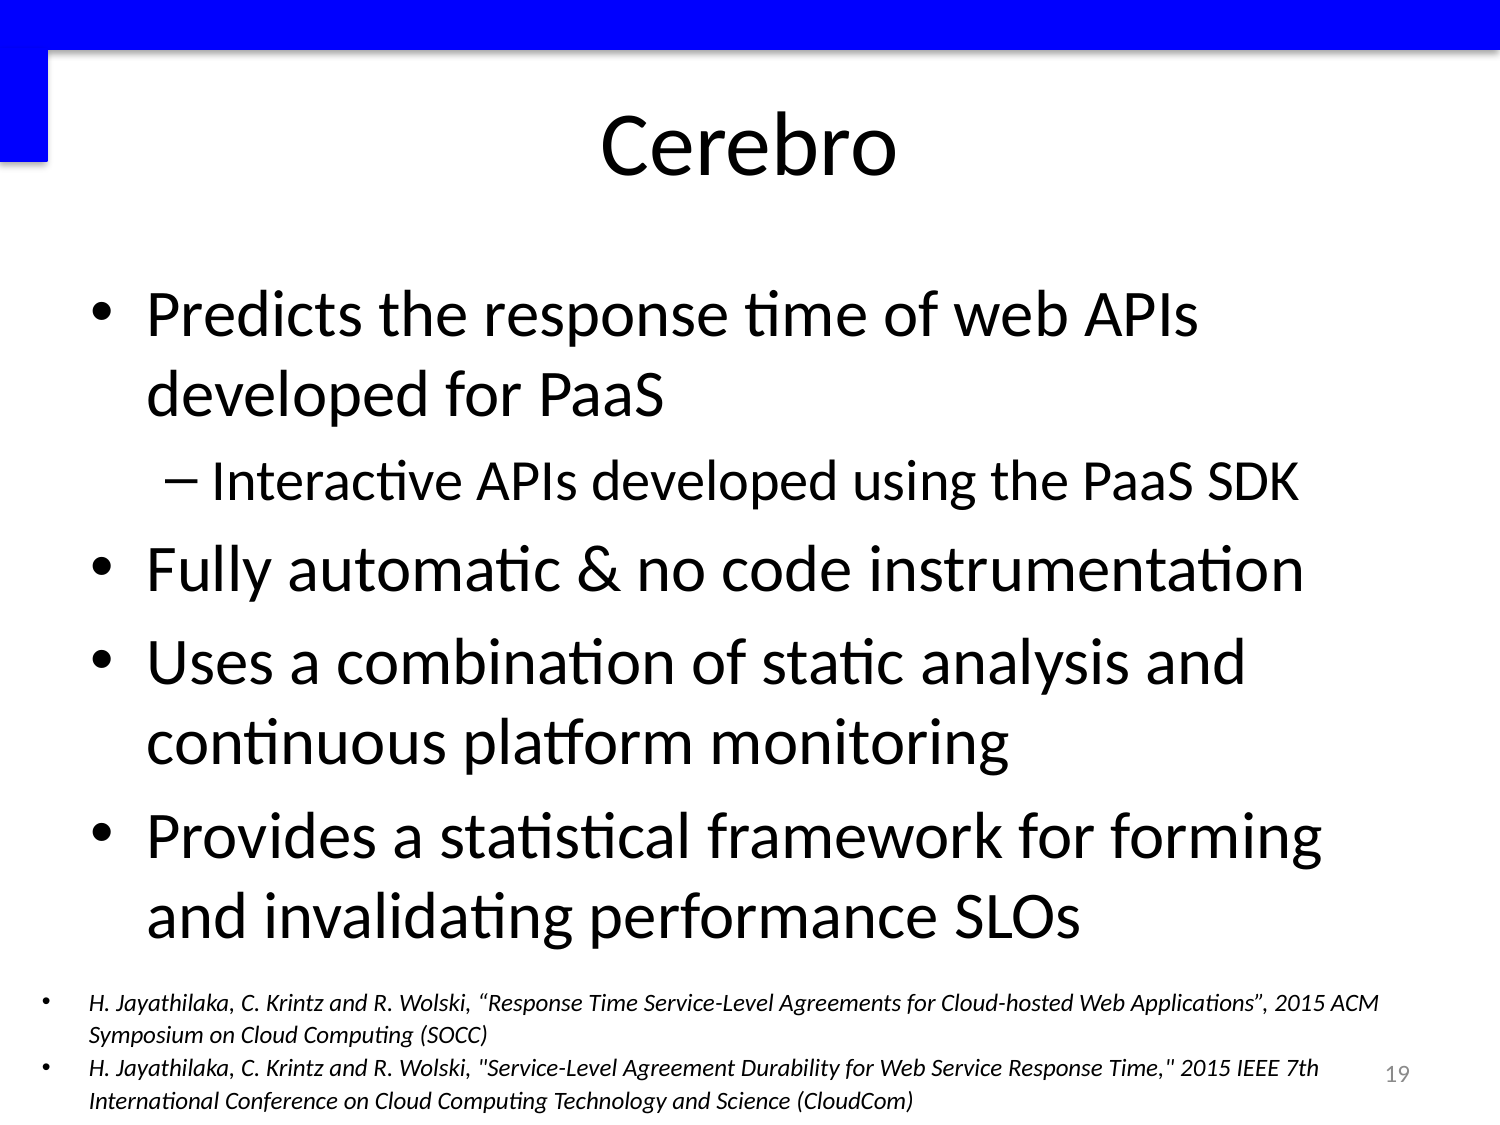

# Cerebro
Predicts the response time of web APIs developed for PaaS
Interactive APIs developed using the PaaS SDK
Fully automatic & no code instrumentation
Uses a combination of static analysis and continuous platform monitoring
Provides a statistical framework for forming and invalidating performance SLOs

H. Jayathilaka, C. Krintz and R. Wolski, “Response Time Service-Level Agreements for Cloud-hosted Web Applications”, 2015 ACM Symposium on Cloud Computing (SOCC)
H. Jayathilaka, C. Krintz and R. Wolski, "Service-Level Agreement Durability for Web Service Response Time," 2015 IEEE 7th International Conference on Cloud Computing Technology and Science (CloudCom)
19